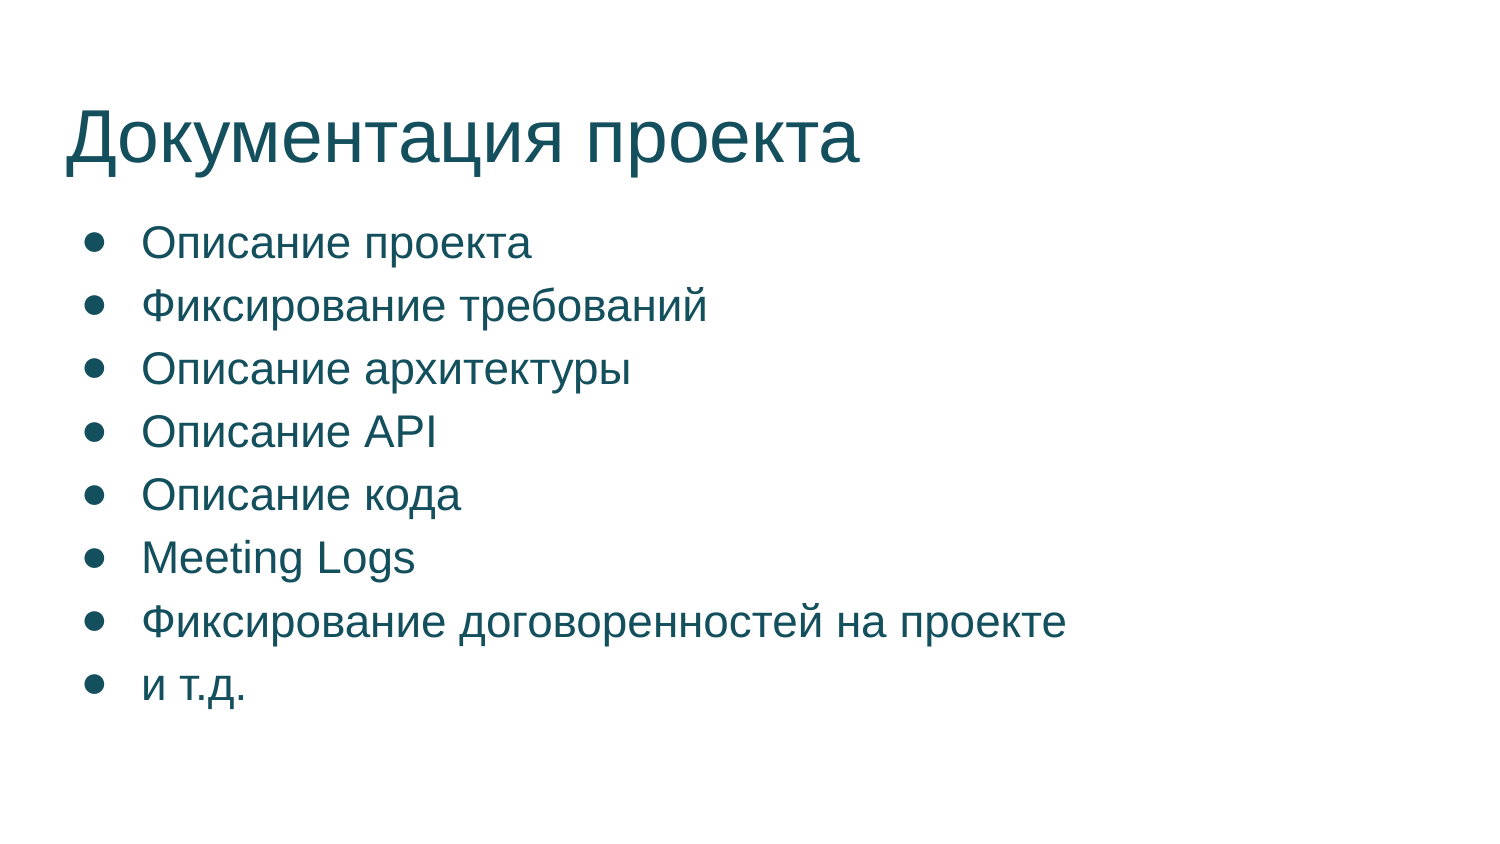

# Документация проекта
Описание проекта
Фиксирование требований
Описание архитектуры
Описание API
Описание кода
Meeting Logs
Фиксирование договоренностей на проекте
и т.д.